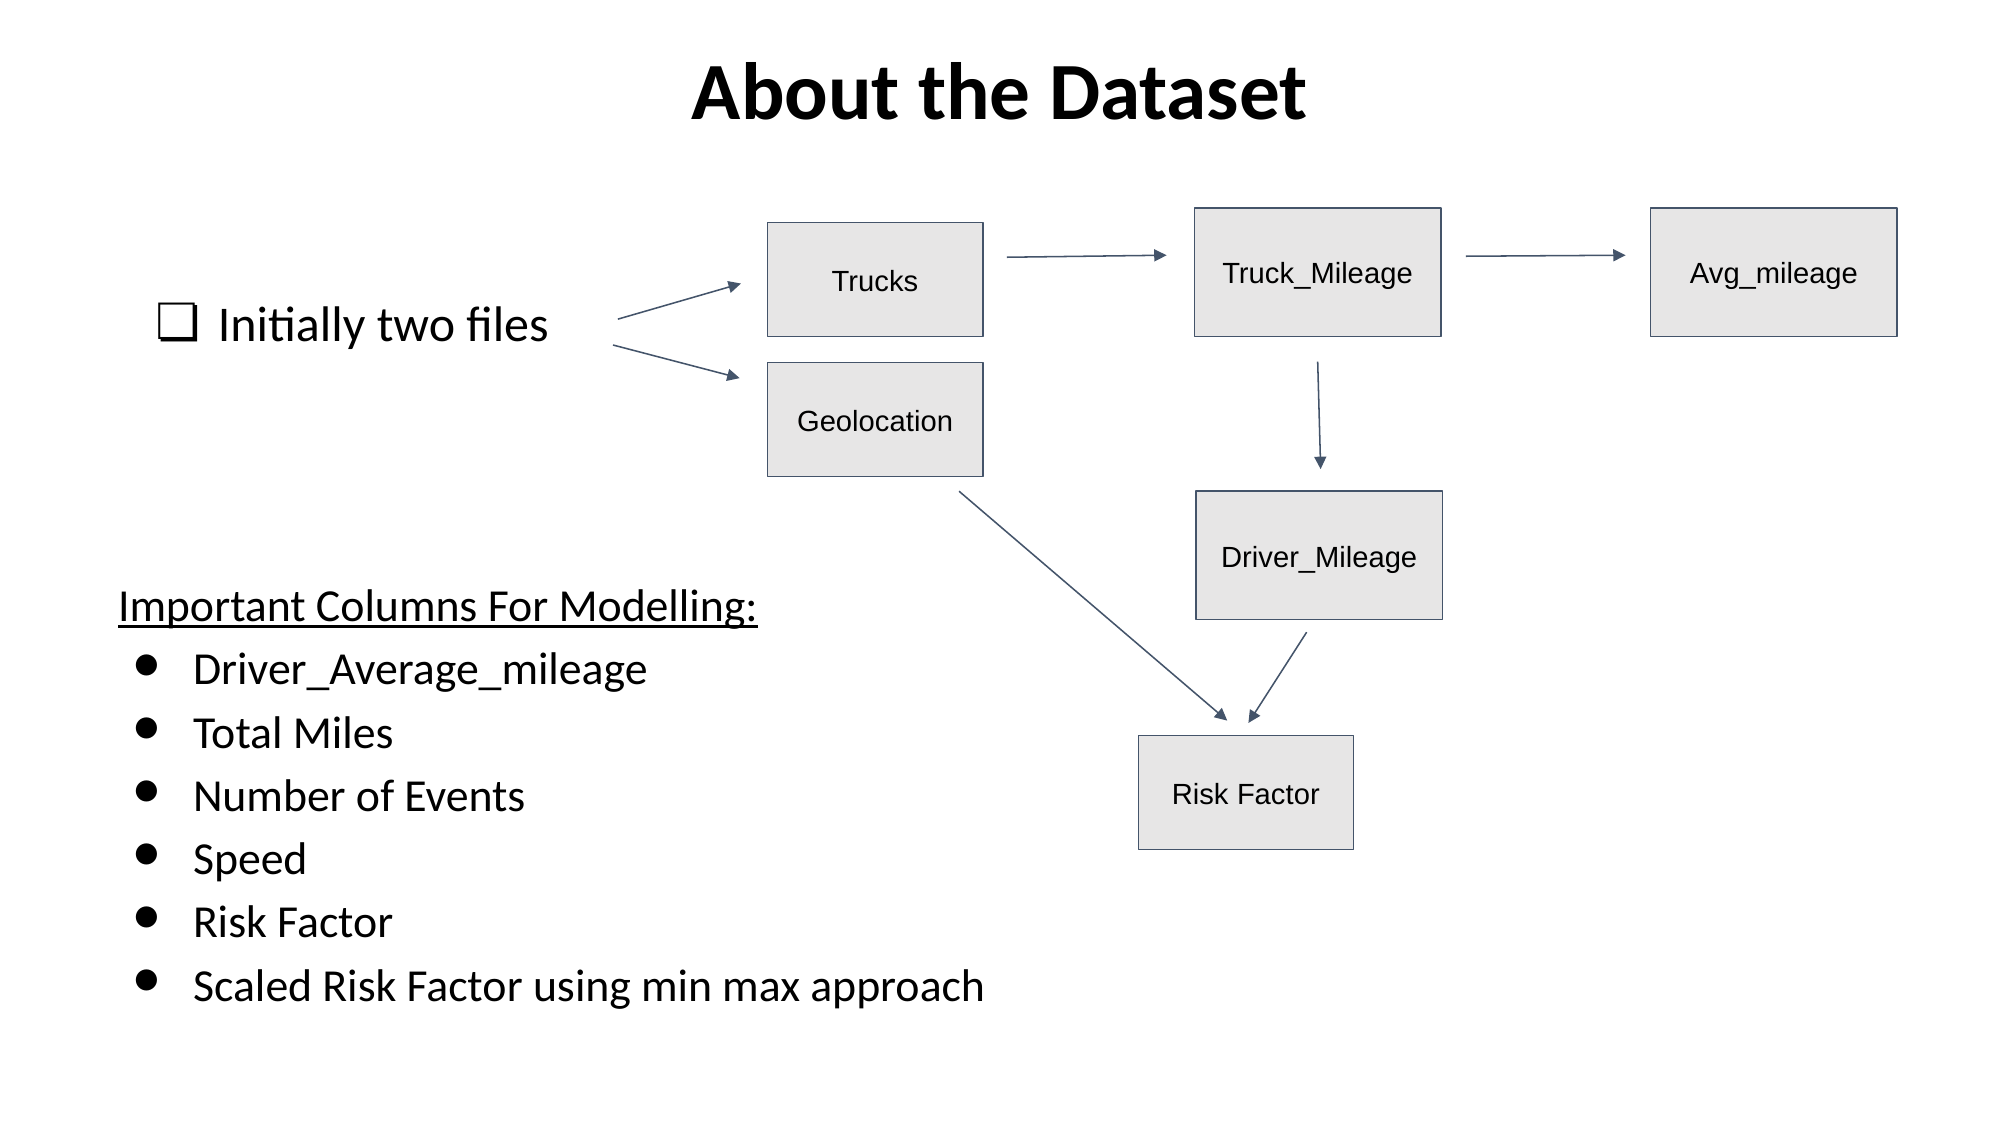

# About the Dataset
Truck_Mileage
Avg_mileage
Trucks
Driver_Mileage
Initially two files
Geolocation
Important Columns For Modelling:
Driver_Average_mileage
Total Miles
Number of Events
Speed
Risk Factor
Scaled Risk Factor using min max approach

Risk Factor